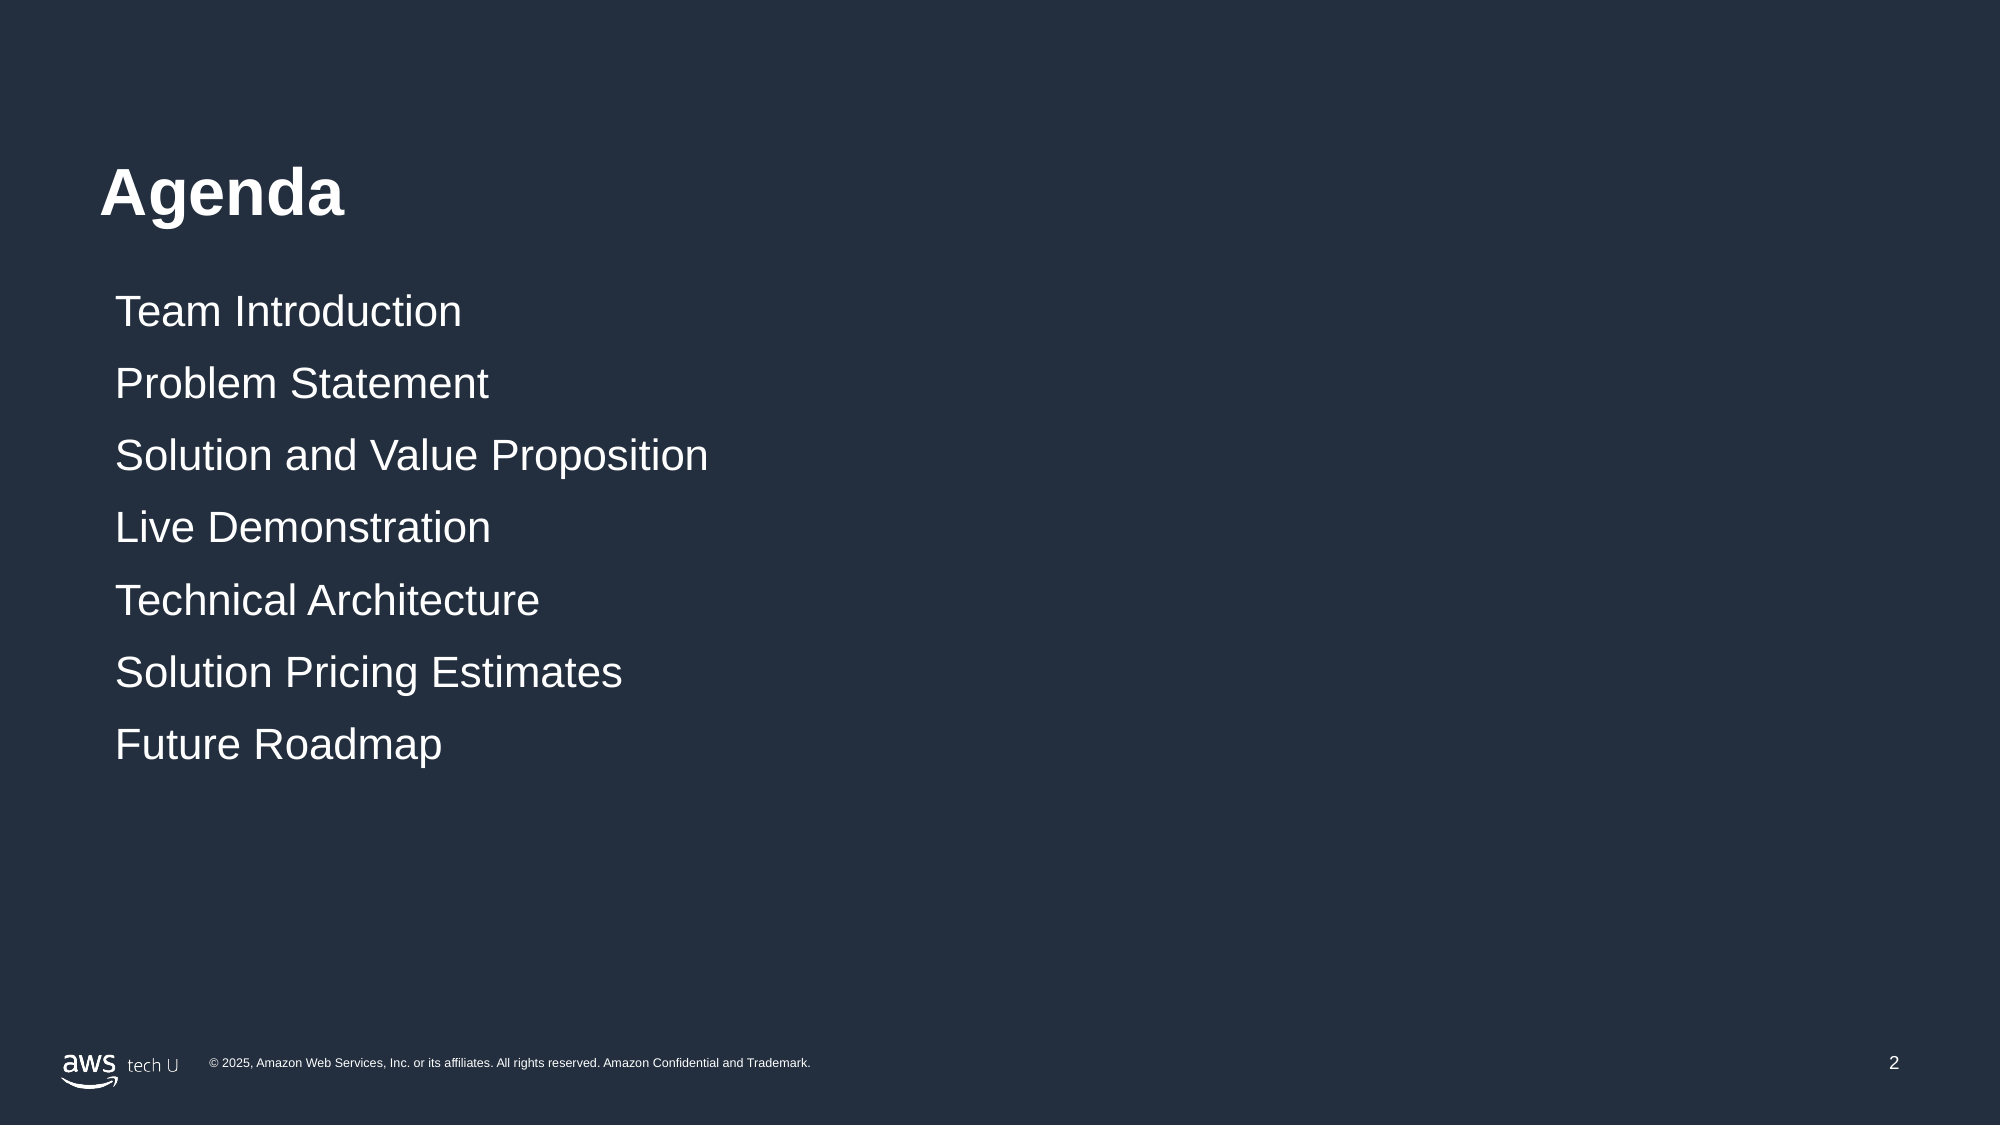

# Agenda
Team Introduction
Problem Statement
Solution and Value Proposition
Live Demonstration
Technical Architecture
Solution Pricing Estimates
Future Roadmap

2